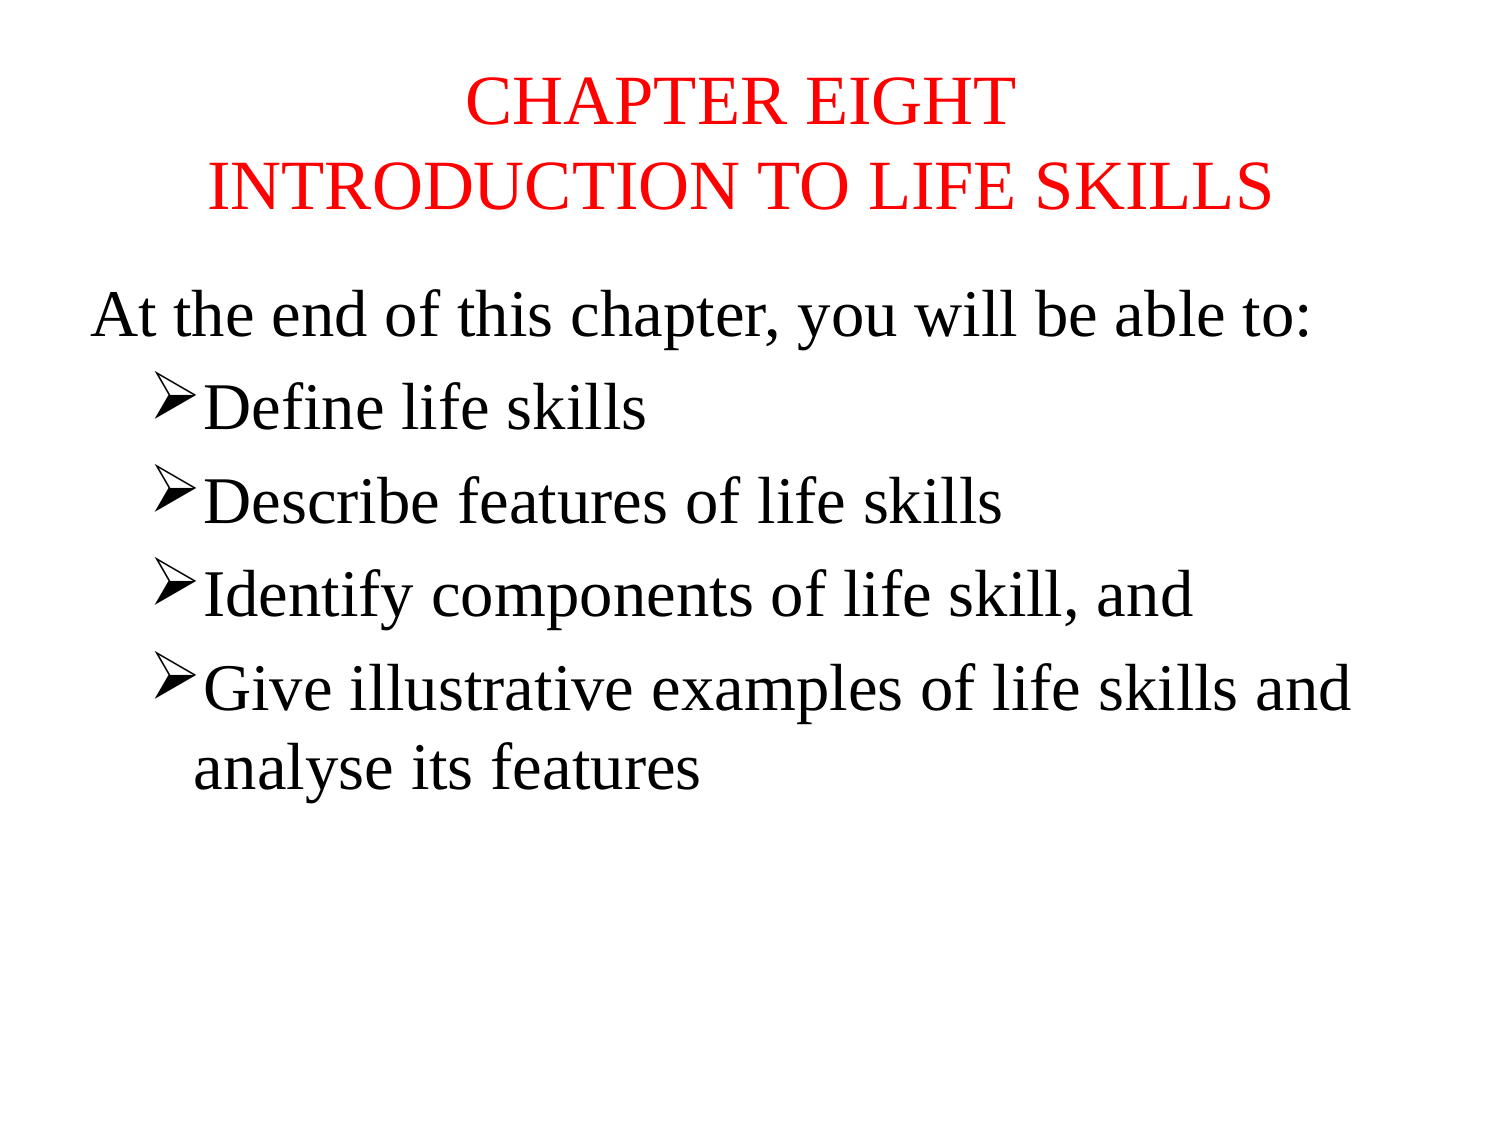

# CHAPTER EIGHT INTRODUCTION TO LIFE SKILLS
At the end of this chapter, you will be able to:
Define life skills
Describe features of life skills
Identify components of life skill, and
Give illustrative examples of life skills and analyse its features